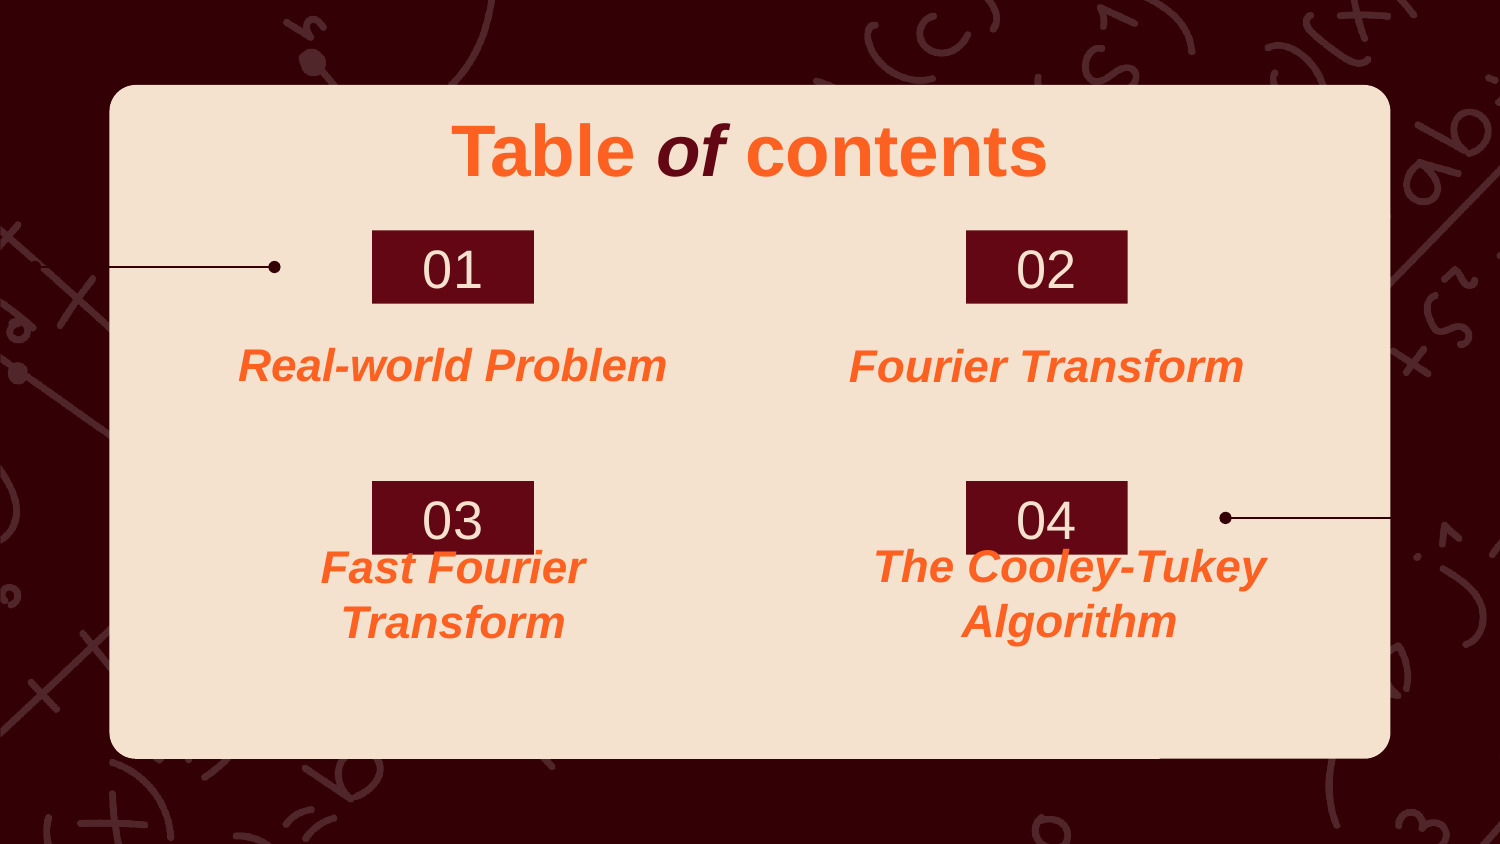

# Table of contents
01
02

Real-world Problem
Fourier Transform
03
04
The Cooley-Tukey Algorithm
Fast Fourier Transform